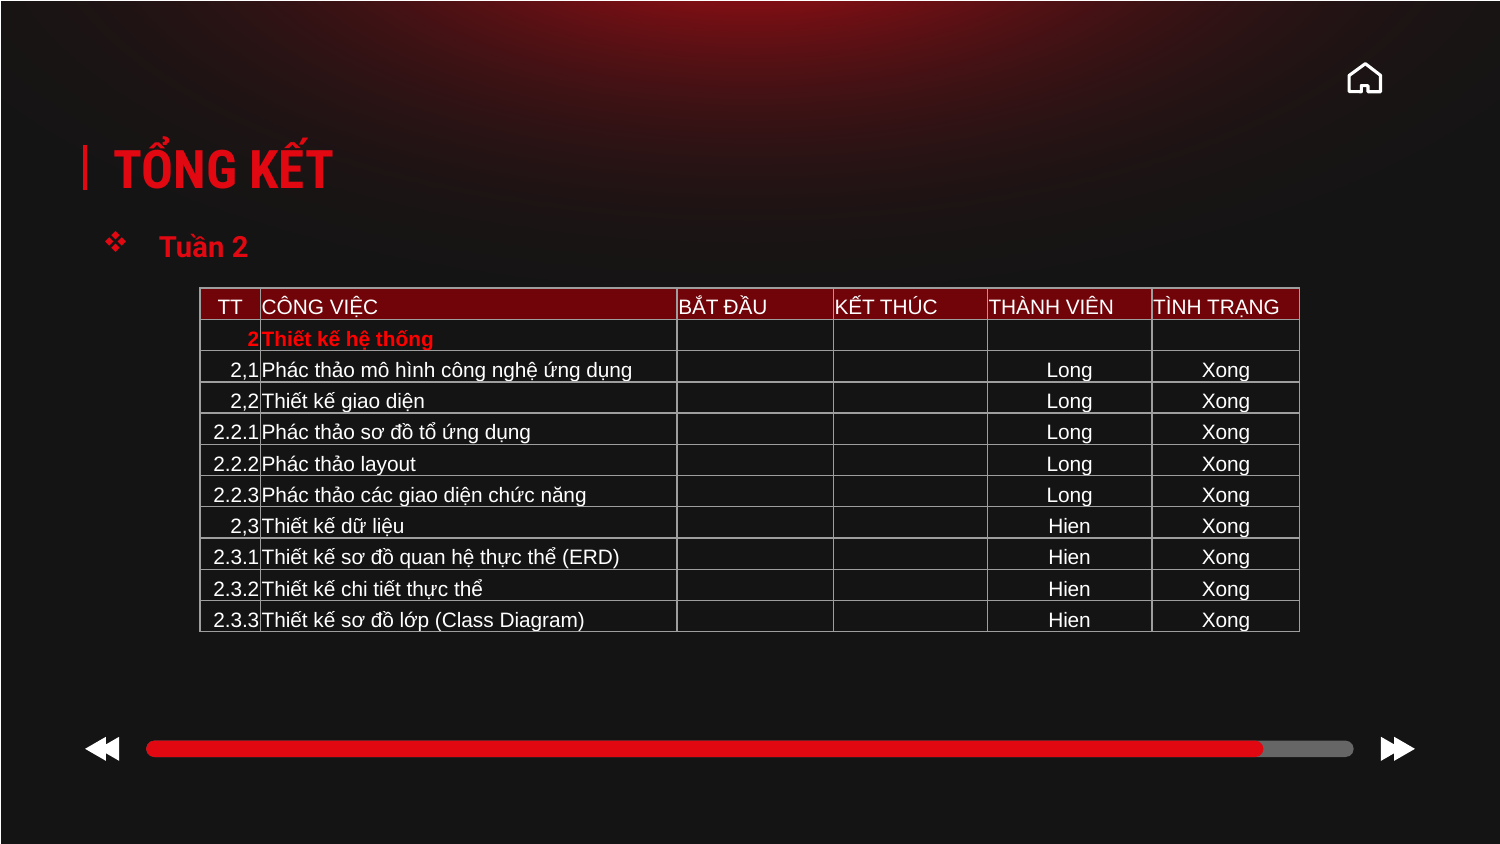

# TỔNG KẾT
Tuần 2
| TT | CÔNG VIỆC | BẮT ĐẦU | KẾT THÚC | THÀNH VIÊN | TÌNH TRẠNG |
| --- | --- | --- | --- | --- | --- |
| 2 | Thiết kế hệ thống |  |  |  |  |
| 2,1 | Phác thảo mô hình công nghệ ứng dụng |  |  | Long | Xong |
| 2,2 | Thiết kế giao diện |  |  | Long | Xong |
| 2.2.1 | Phác thảo sơ đồ tổ ứng dụng |  |  | Long | Xong |
| 2.2.2 | Phác thảo layout |  |  | Long | Xong |
| 2.2.3 | Phác thảo các giao diện chức năng |  |  | Long | Xong |
| 2,3 | Thiết kế dữ liệu |  |  | Hien | Xong |
| 2.3.1 | Thiết kế sơ đồ quan hệ thực thể (ERD) |  |  | Hien | Xong |
| 2.3.2 | Thiết kế chi tiết thực thể |  |  | Hien | Xong |
| 2.3.3 | Thiết kế sơ đồ lớp (Class Diagram) |  |  | Hien | Xong |